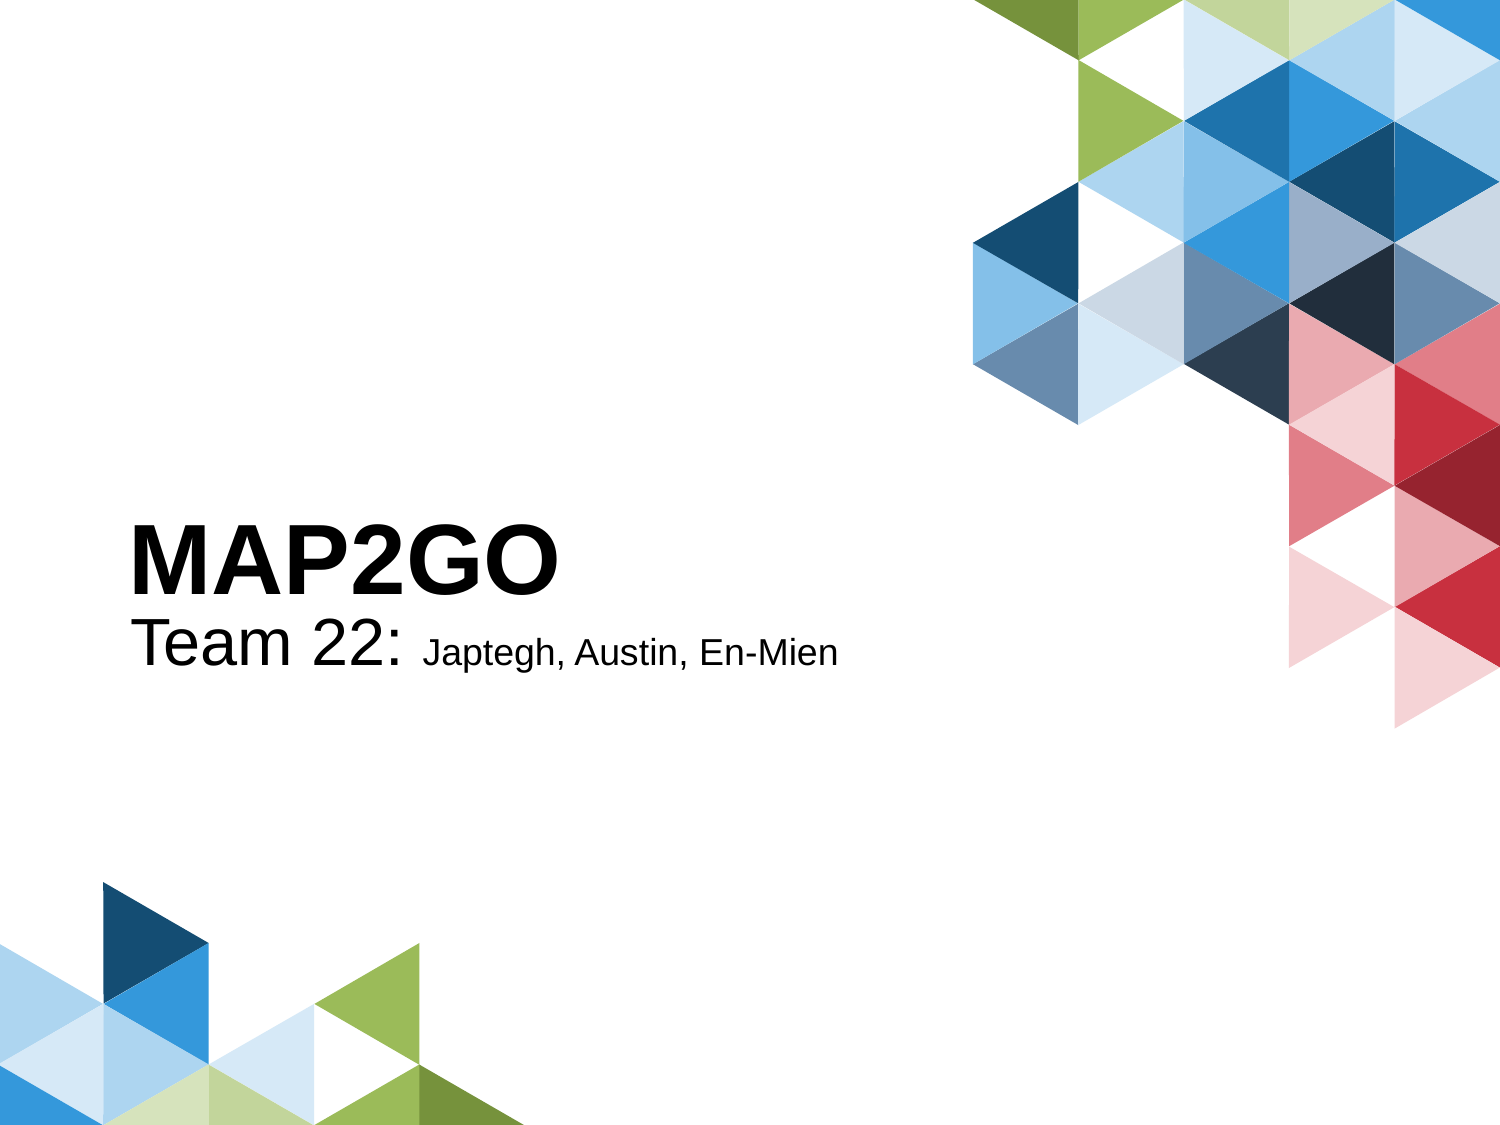

# MAP2GO
Team 22: Japtegh, Austin, En-Mien